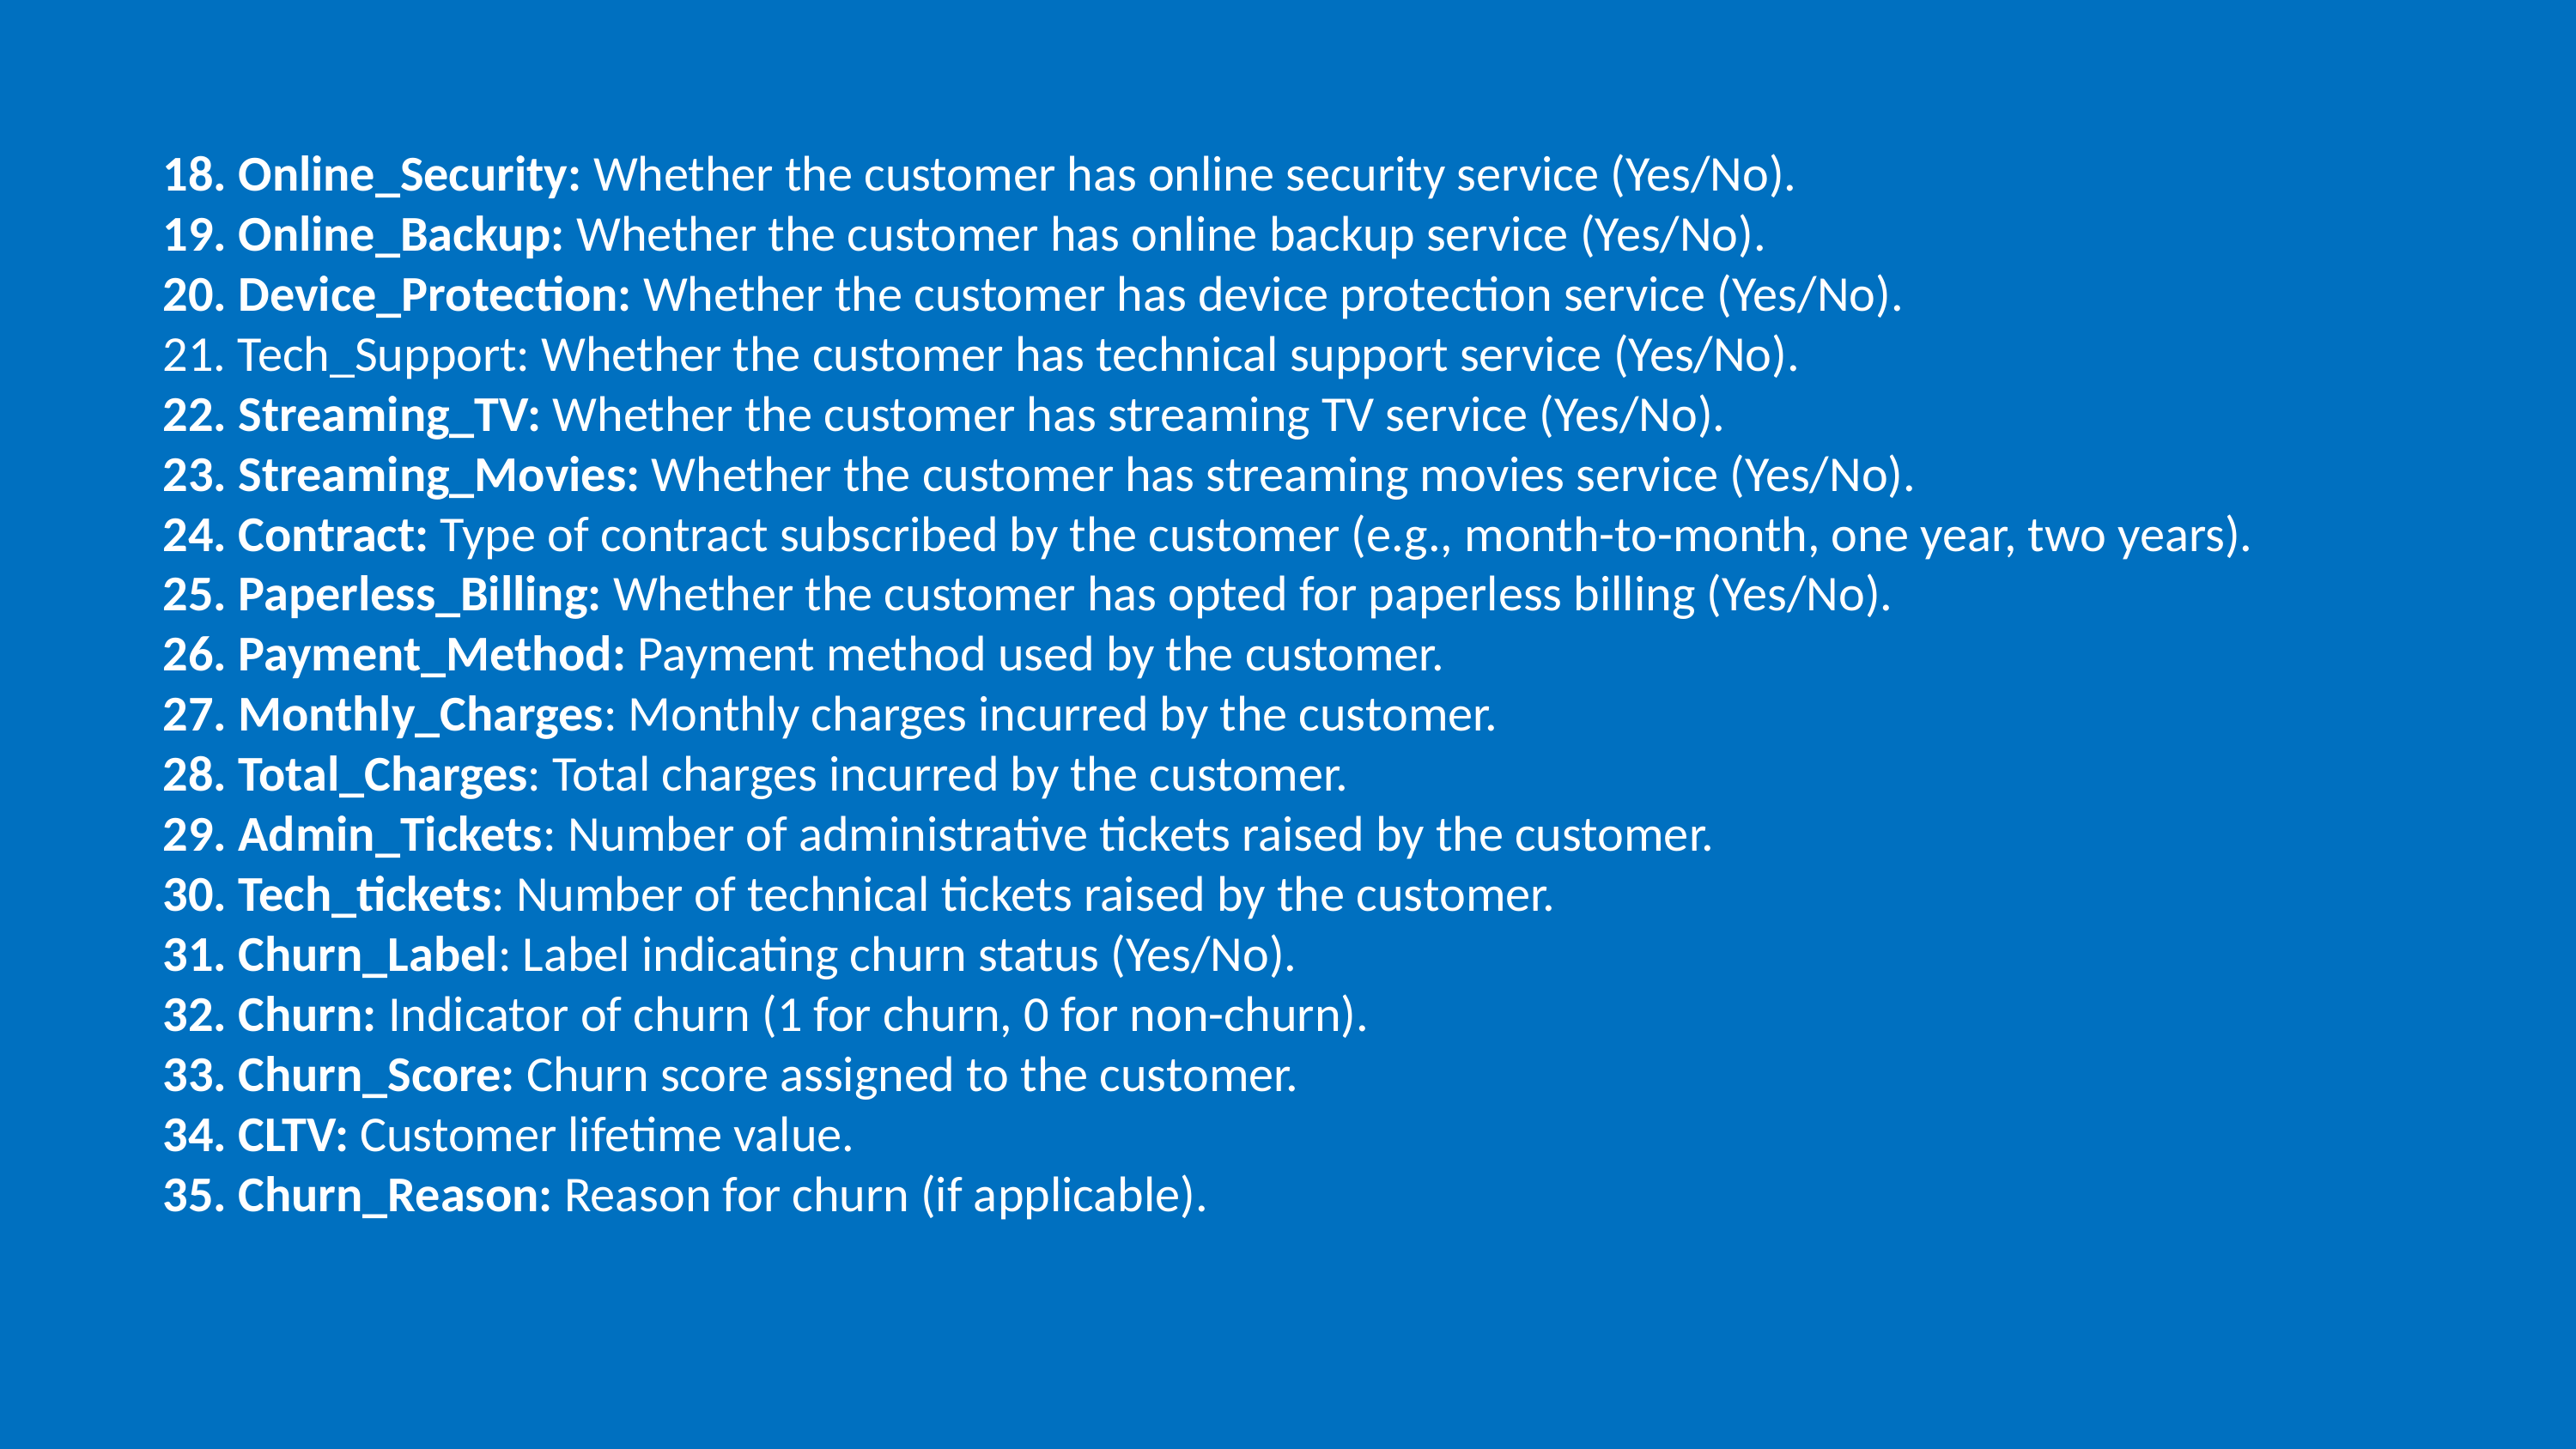

18. Online_Security: Whether the customer has online security service (Yes/No).
19. Online_Backup: Whether the customer has online backup service (Yes/No).
20. Device_Protection: Whether the customer has device protection service (Yes/No).
21. Tech_Support: Whether the customer has technical support service (Yes/No).
22. Streaming_TV: Whether the customer has streaming TV service (Yes/No).
23. Streaming_Movies: Whether the customer has streaming movies service (Yes/No).
24. Contract: Type of contract subscribed by the customer (e.g., month-to-month, one year, two years).
25. Paperless_Billing: Whether the customer has opted for paperless billing (Yes/No).
26. Payment_Method: Payment method used by the customer.
27. Monthly_Charges: Monthly charges incurred by the customer.
28. Total_Charges: Total charges incurred by the customer.
29. Admin_Tickets: Number of administrative tickets raised by the customer.
30. Tech_tickets: Number of technical tickets raised by the customer.
31. Churn_Label: Label indicating churn status (Yes/No).
32. Churn: Indicator of churn (1 for churn, 0 for non-churn).
33. Churn_Score: Churn score assigned to the customer.
34. CLTV: Customer lifetime value.
35. Churn_Reason: Reason for churn (if applicable).